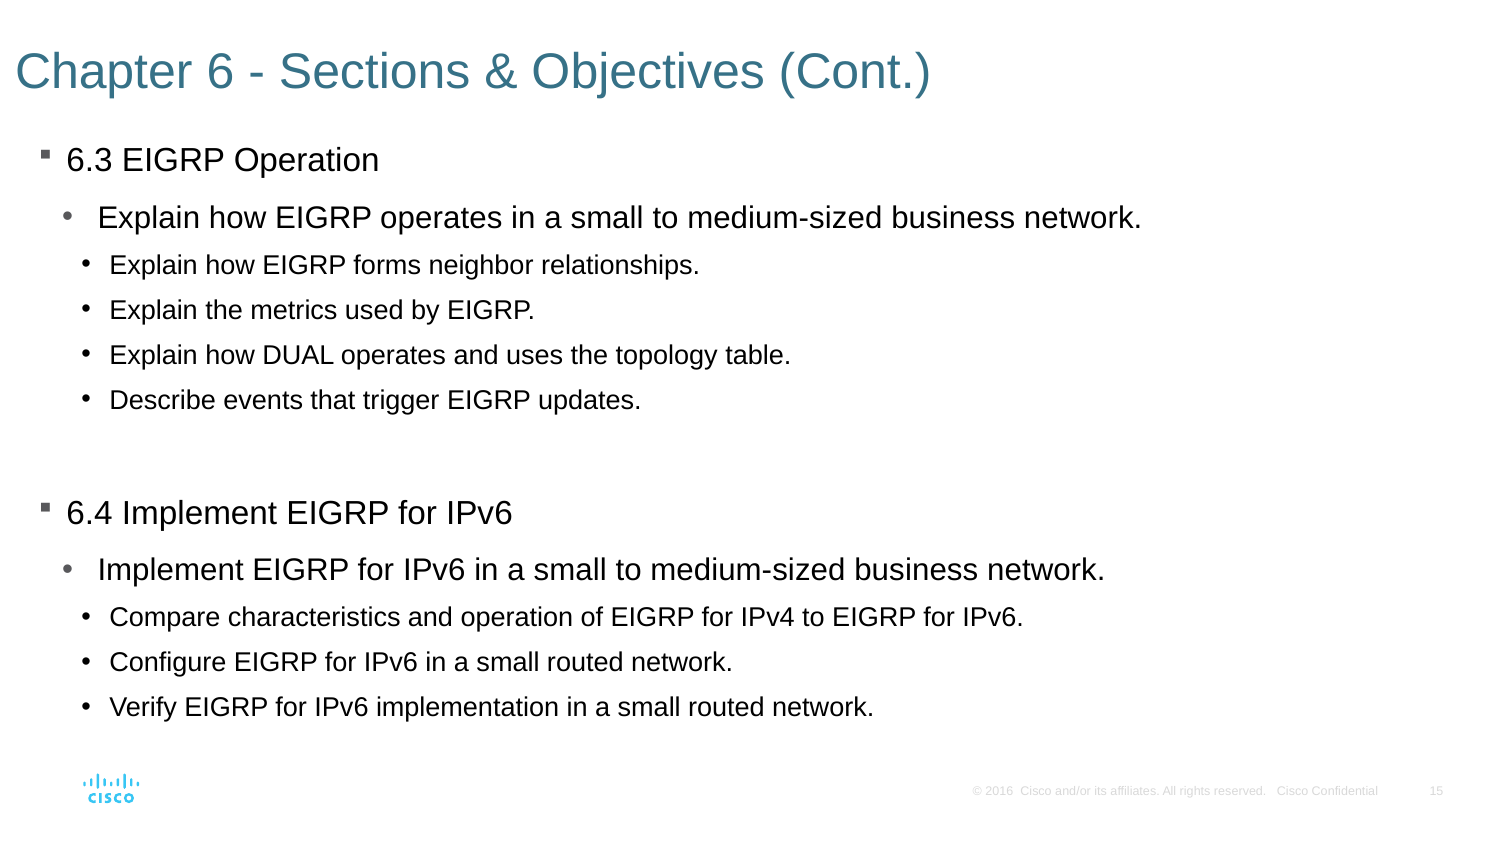

# Chapter 6 - Sections & Objectives (Cont.)
6.3 EIGRP Operation
Explain how EIGRP operates in a small to medium-sized business network.
Explain how EIGRP forms neighbor relationships.
Explain the metrics used by EIGRP.
Explain how DUAL operates and uses the topology table.
Describe events that trigger EIGRP updates.

6.4 Implement EIGRP for IPv6
Implement EIGRP for IPv6 in a small to medium-sized business network.
Compare characteristics and operation of EIGRP for IPv4 to EIGRP for IPv6.
Configure EIGRP for IPv6 in a small routed network.
Verify EIGRP for IPv6 implementation in a small routed network.